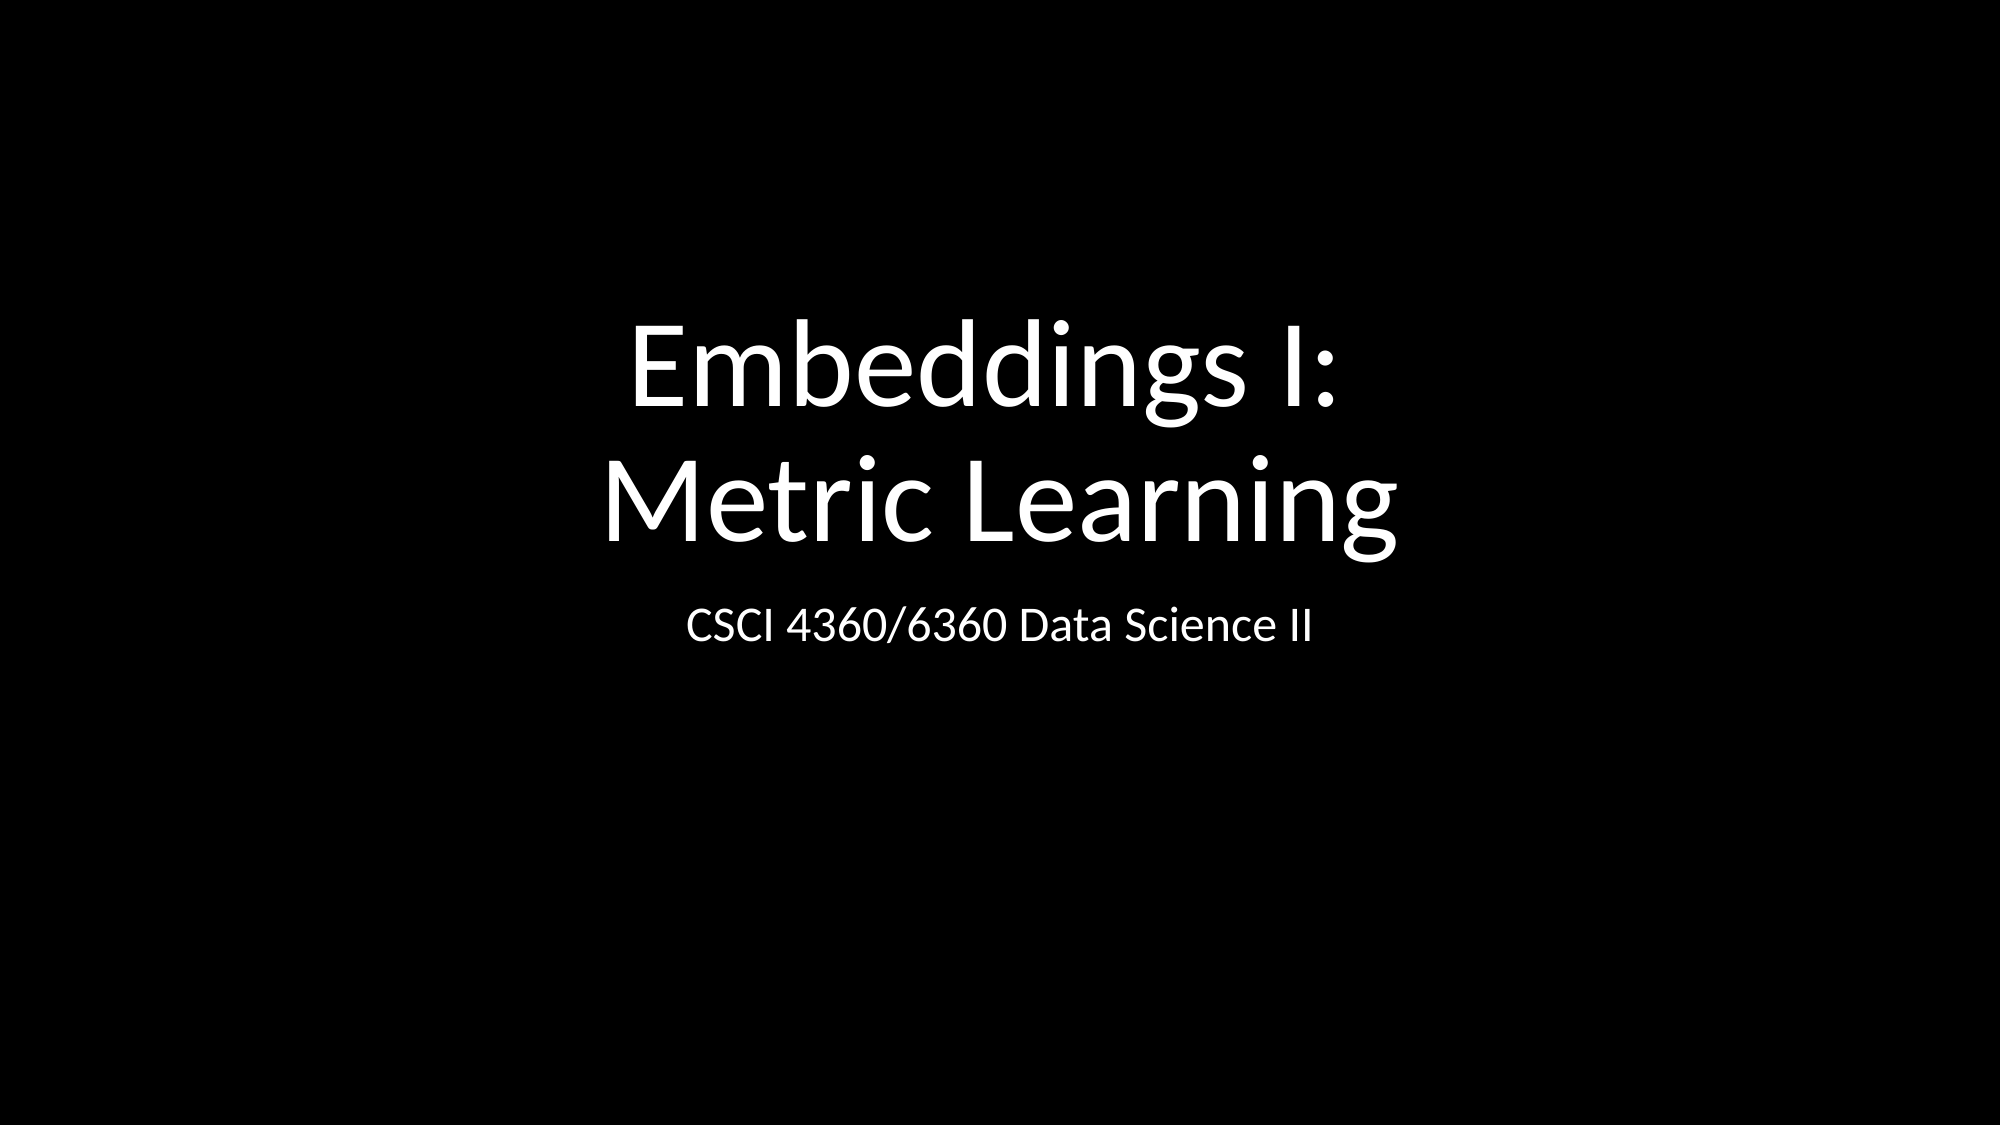

# Embeddings I: Metric Learning
CSCI 4360/6360 Data Science II